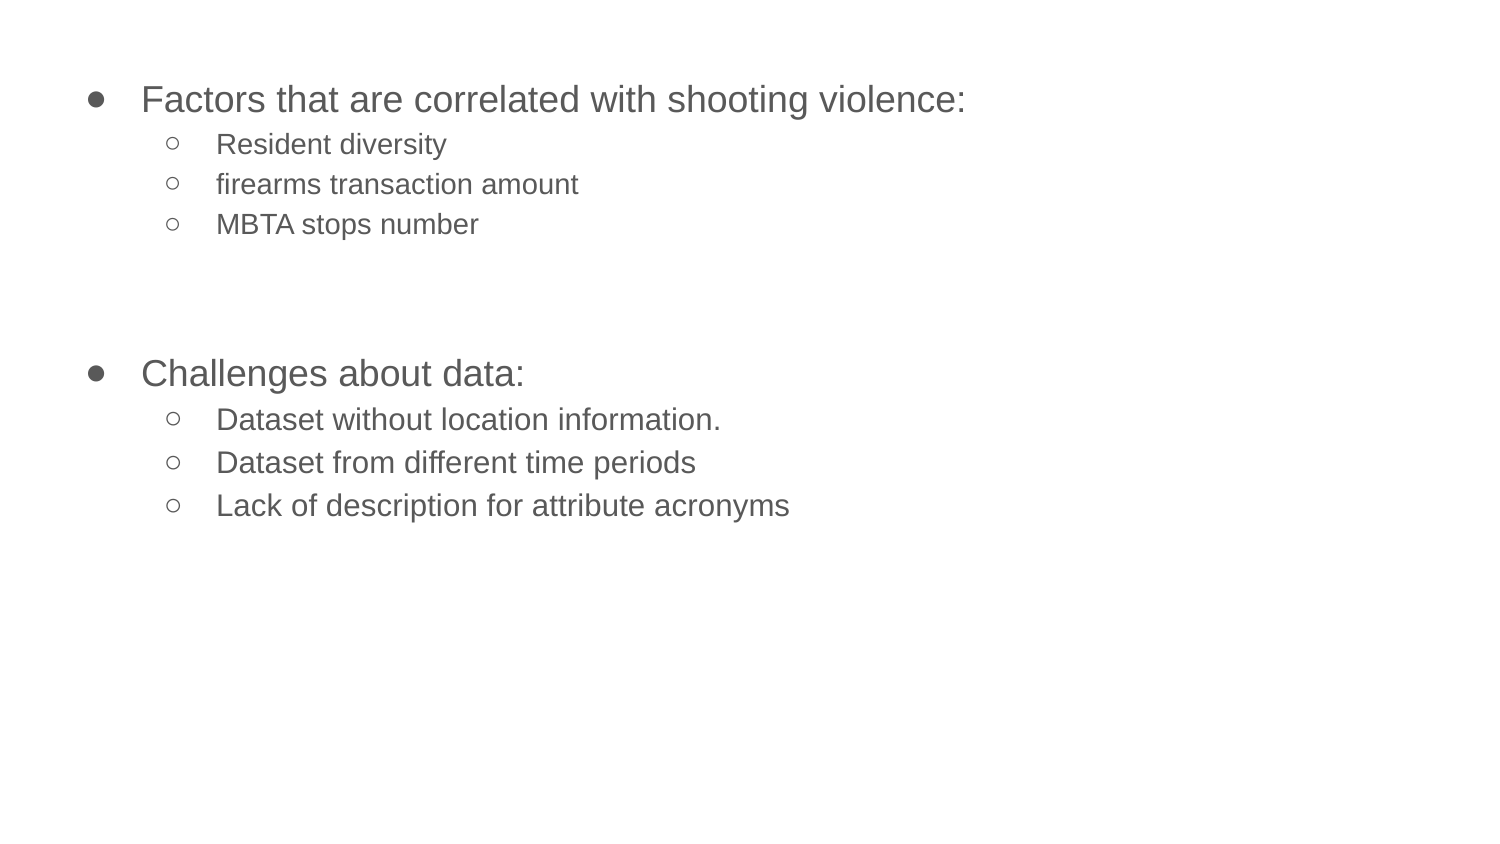

Factors that are correlated with shooting violence:
Resident diversity
firearms transaction amount
MBTA stops number

Challenges about data:
Dataset without location information.
Dataset from different time periods
Lack of description for attribute acronyms